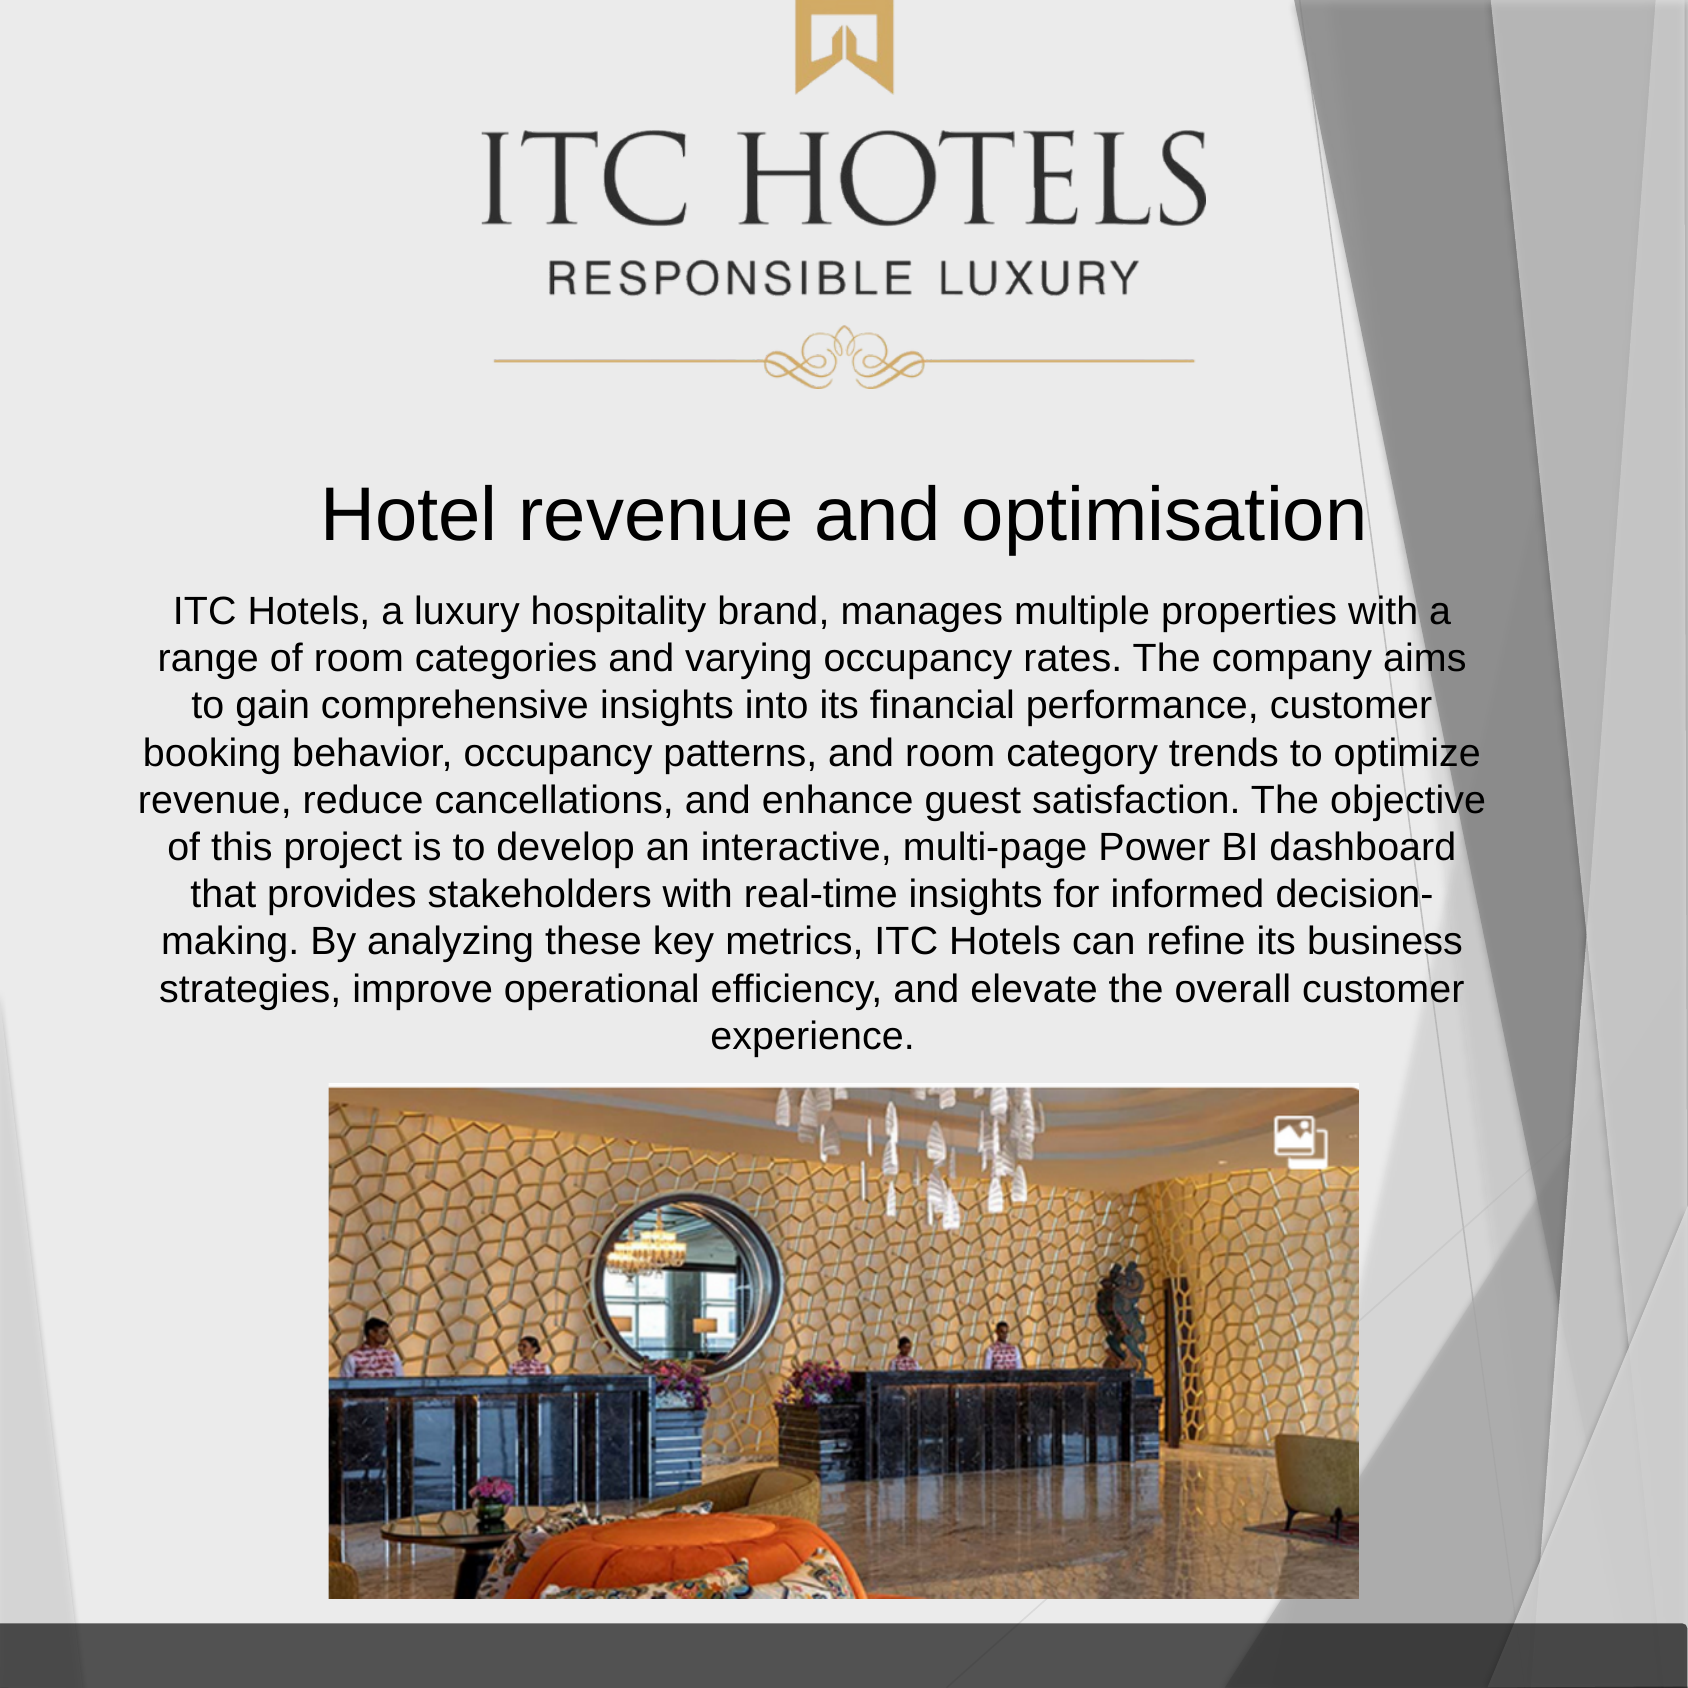

Hotel revenue and optimisation
ITC Hotels, a luxury hospitality brand, manages multiple properties with a range of room categories and varying occupancy rates. The company aims to gain comprehensive insights into its financial performance, customer booking behavior, occupancy patterns, and room category trends to optimize revenue, reduce cancellations, and enhance guest satisfaction. The objective of this project is to develop an interactive, multi-page Power BI dashboard that provides stakeholders with real-time insights for informed decision-making. By analyzing these key metrics, ITC Hotels can refine its business strategies, improve operational efficiency, and elevate the overall customer experience.